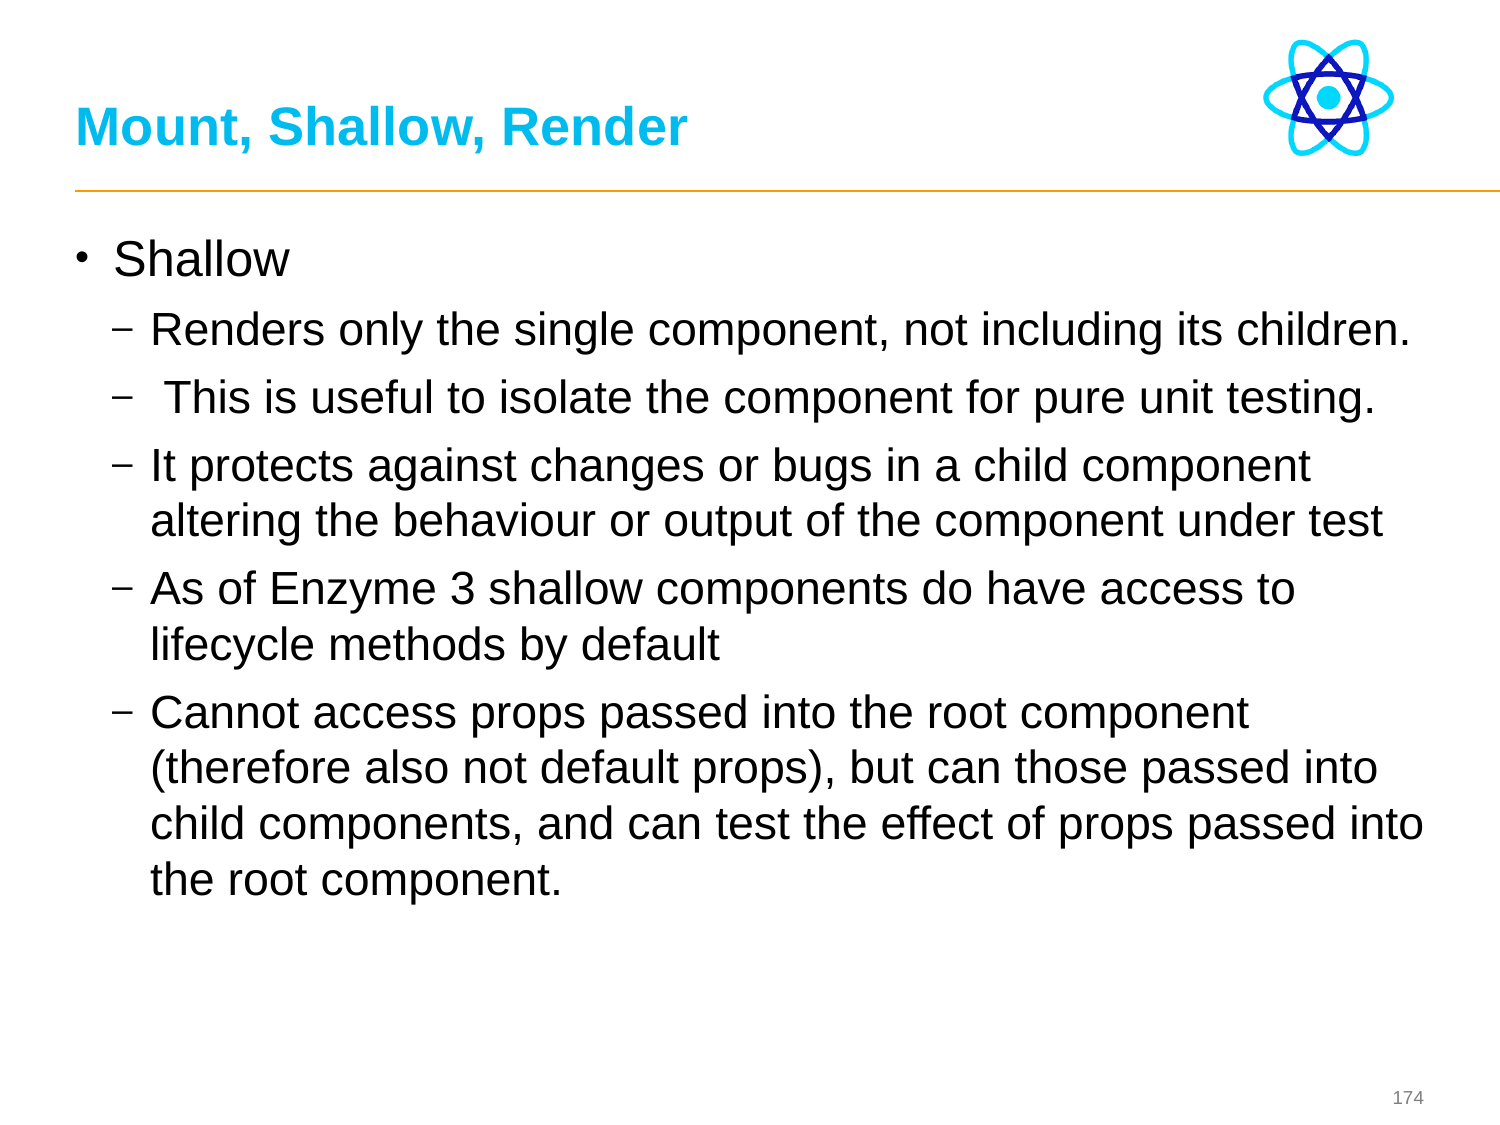

# Mount, Shallow, Render
Shallow
Renders only the single component, not including its children.
 This is useful to isolate the component for pure unit testing.
It protects against changes or bugs in a child component altering the behaviour or output of the component under test
As of Enzyme 3 shallow components do have access to lifecycle methods by default
Cannot access props passed into the root component (therefore also not default props), but can those passed into child components, and can test the effect of props passed into the root component.